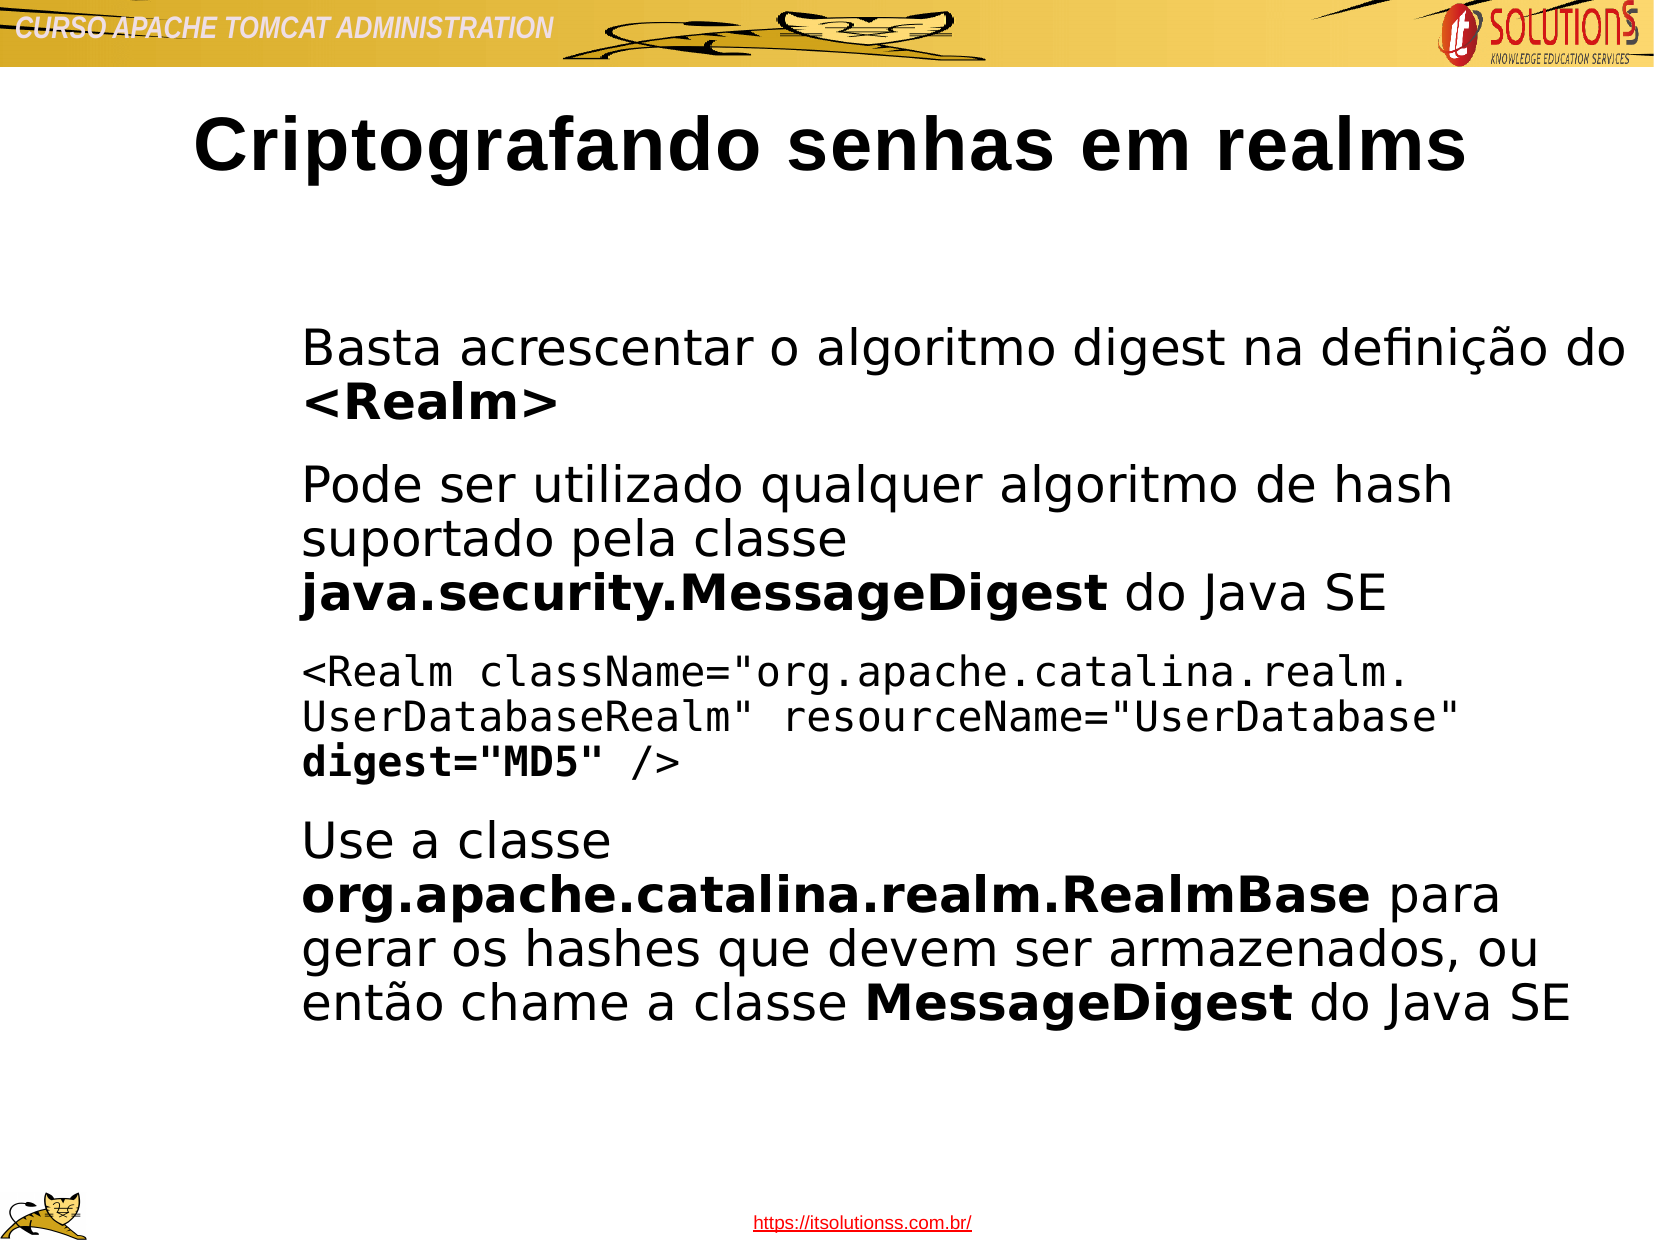

Criptografando senhas em realms
Basta acrescentar o algoritmo digest na definição do <Realm>
Pode ser utilizado qualquer algoritmo de hash  suportado pela classe java.security.MessageDigest do Java SE
<Realm className="org.apache.catalina.realm.
UserDatabaseRealm" resourceName="UserDatabase"
digest="MD5" />
Use a classe org.apache.catalina.realm.RealmBase para gerar os hashes que devem ser armazenados, ou então chame a classe MessageDigest do Java SE